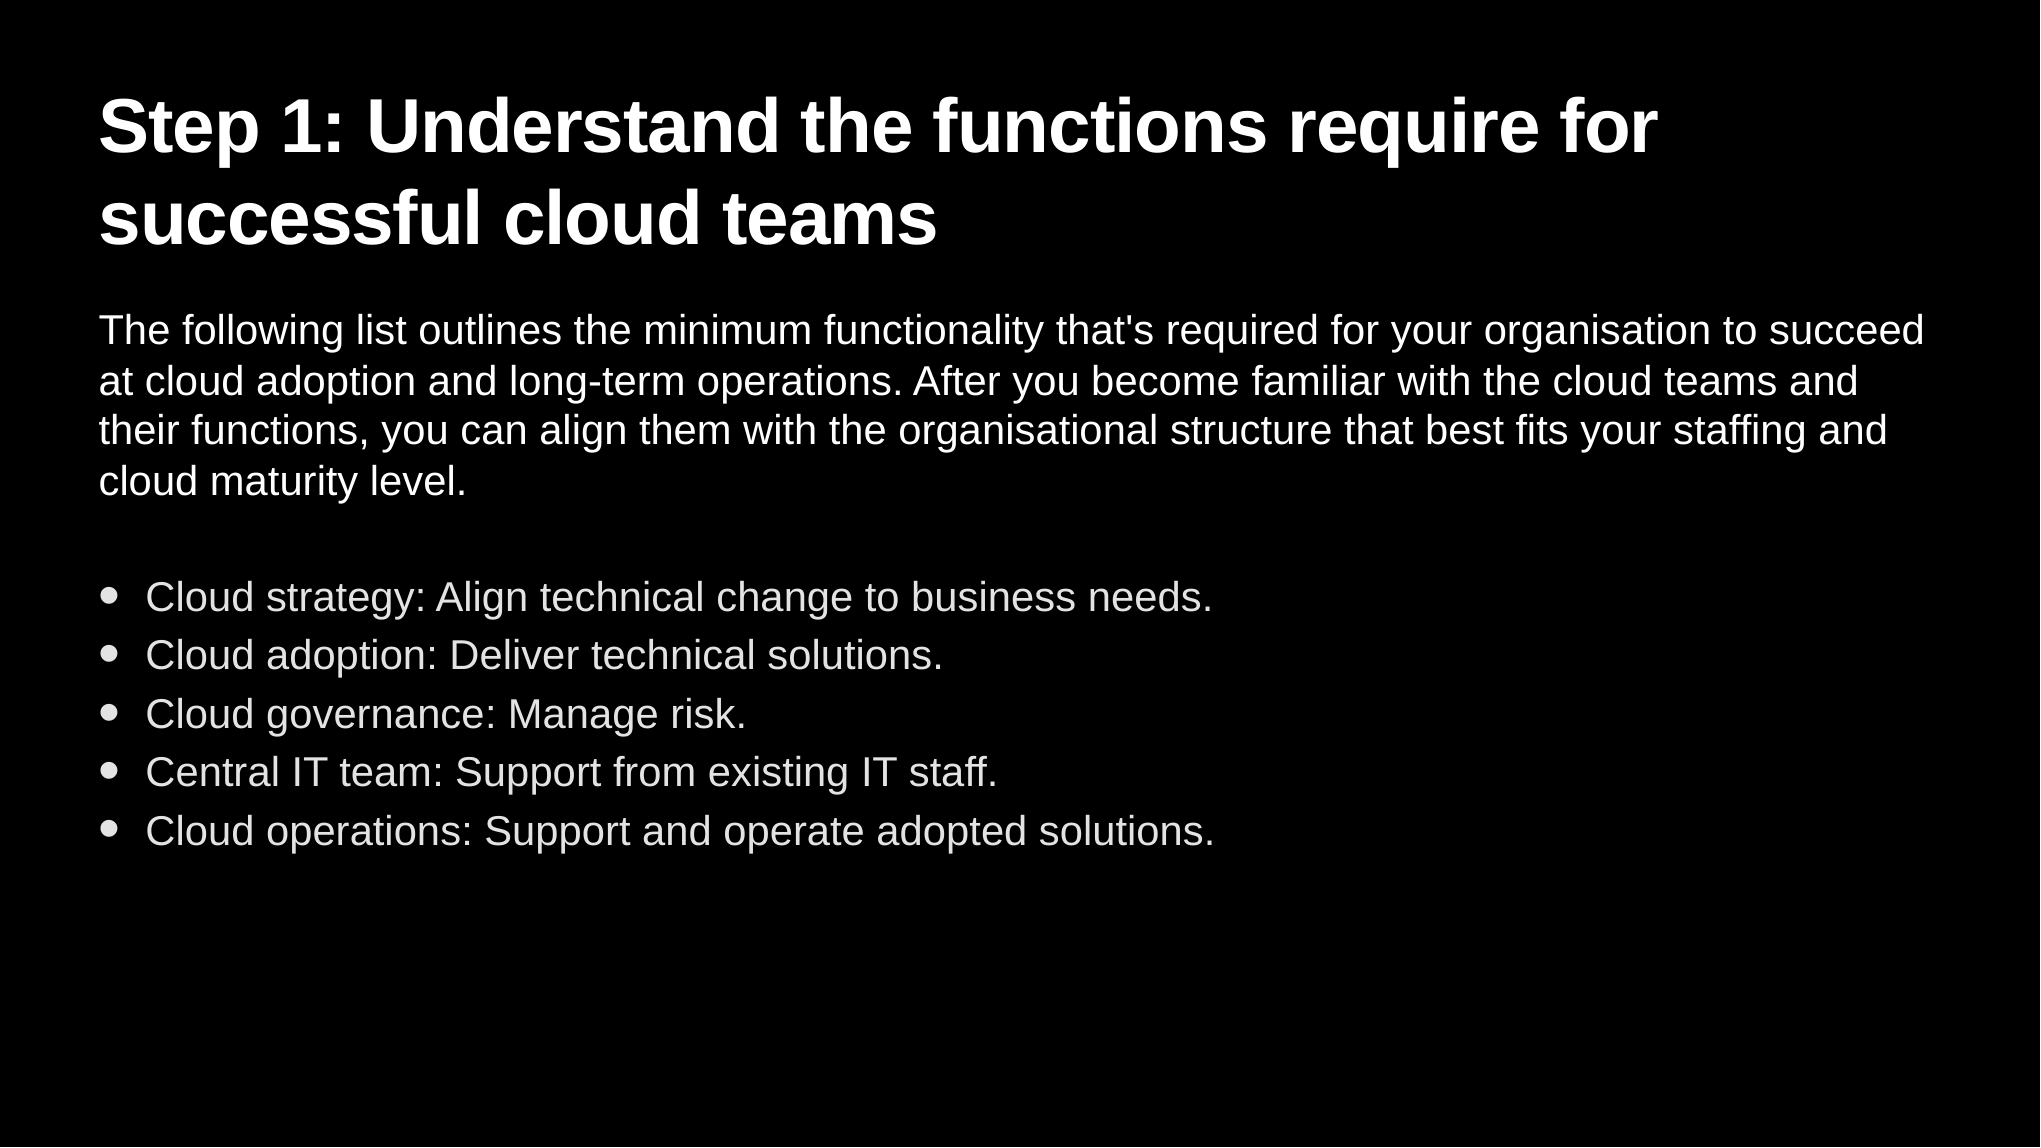

# Step 1: Understand the functions require for successful cloud teams
The following list outlines the minimum functionality that's required for your organisation to succeed at cloud adoption and long-term operations. After you become familiar with the cloud teams and their functions, you can align them with the organisational structure that best fits your staffing and cloud maturity level.

Cloud strategy: Align technical change to business needs.
Cloud adoption: Deliver technical solutions.
Cloud governance: Manage risk.
Central IT team: Support from existing IT staff.
Cloud operations: Support and operate adopted solutions.